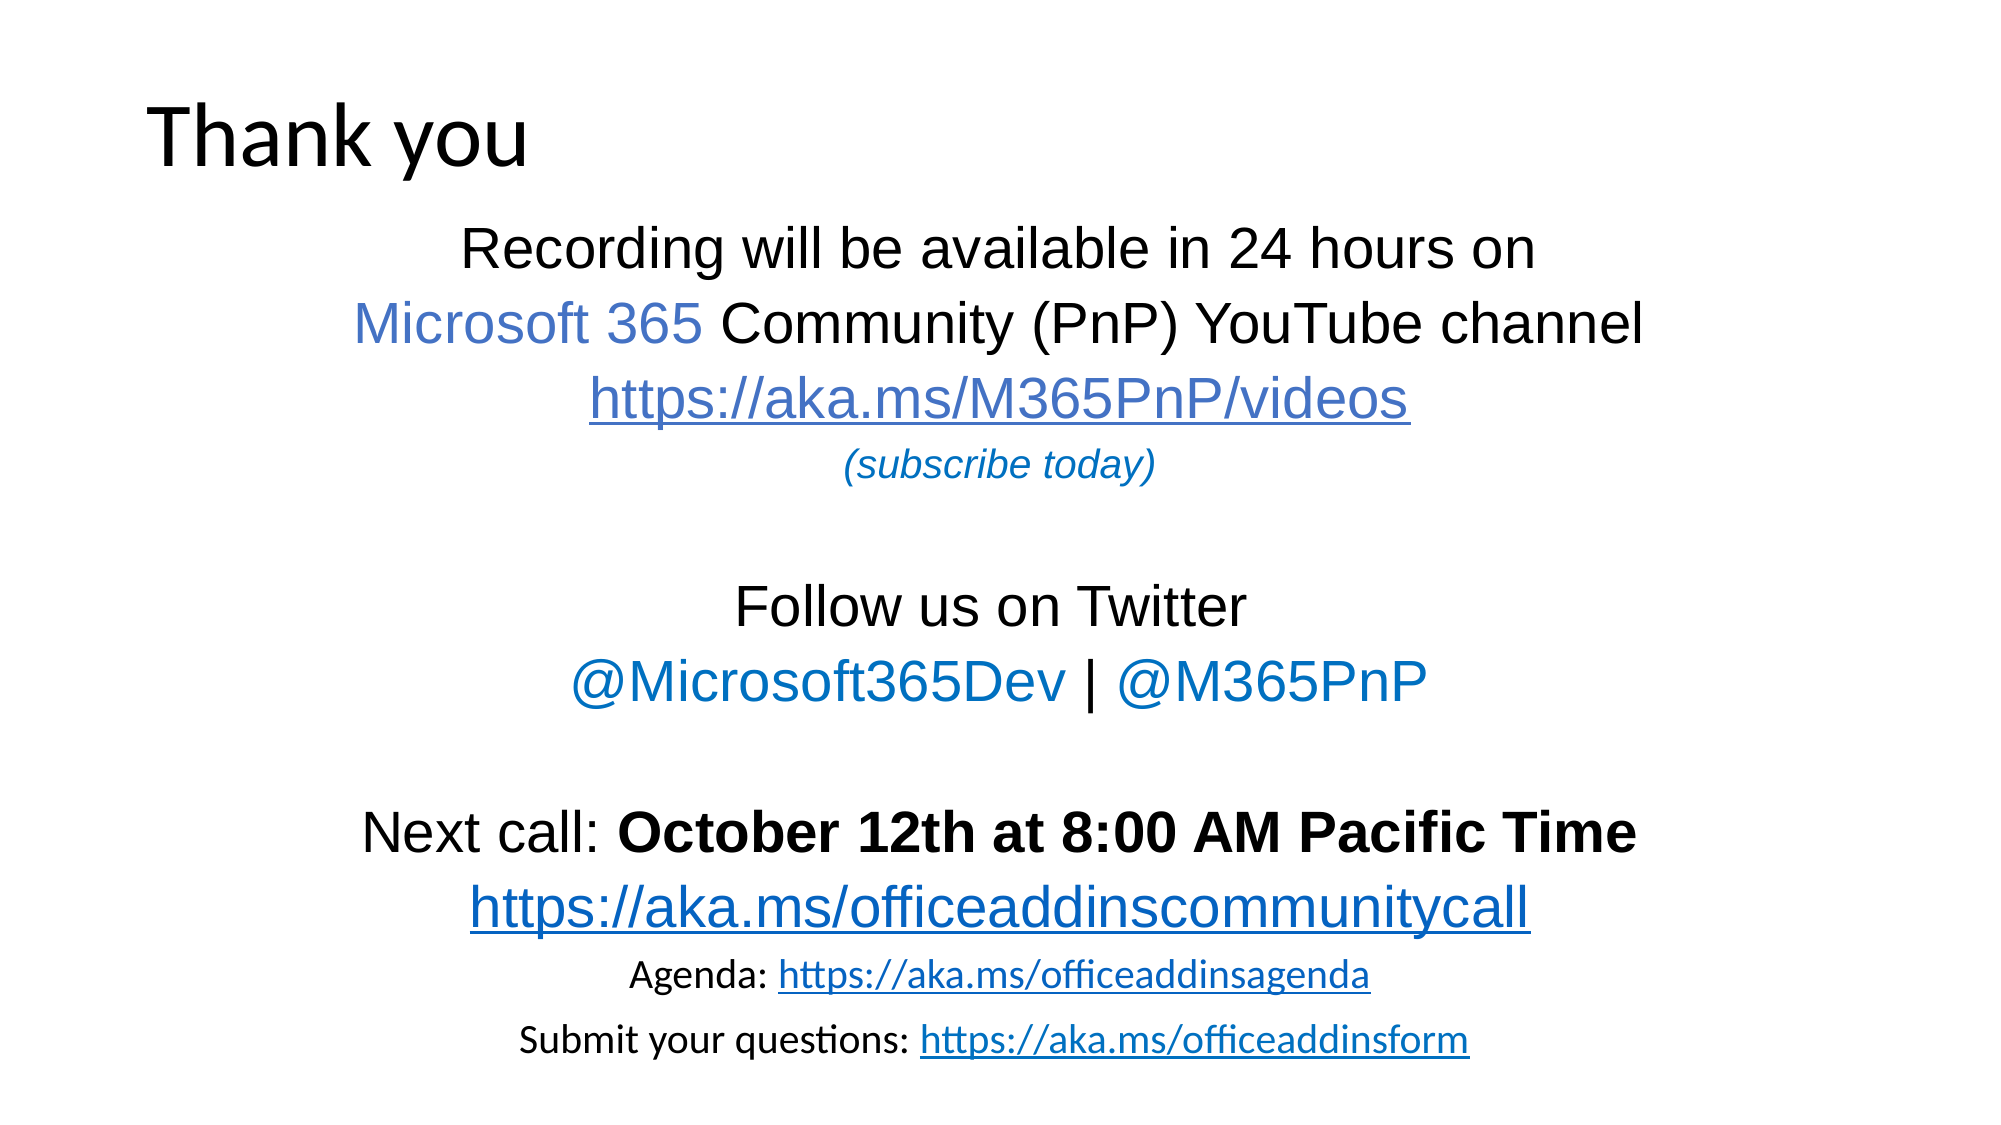

# Thank you
Recording will be available in 24 hours on
Microsoft 365 Community (PnP) YouTube channel
https://aka.ms/M365PnP/videos
(subscribe today)

Follow us on Twitter
@Microsoft365Dev | @M365PnP

Next call: October 12th at 8:00 AM Pacific Time
https://aka.ms/officeaddinscommunitycall
Agenda: https://aka.ms/officeaddinsagenda
Submit your questions: https://aka.ms/officeaddinsform